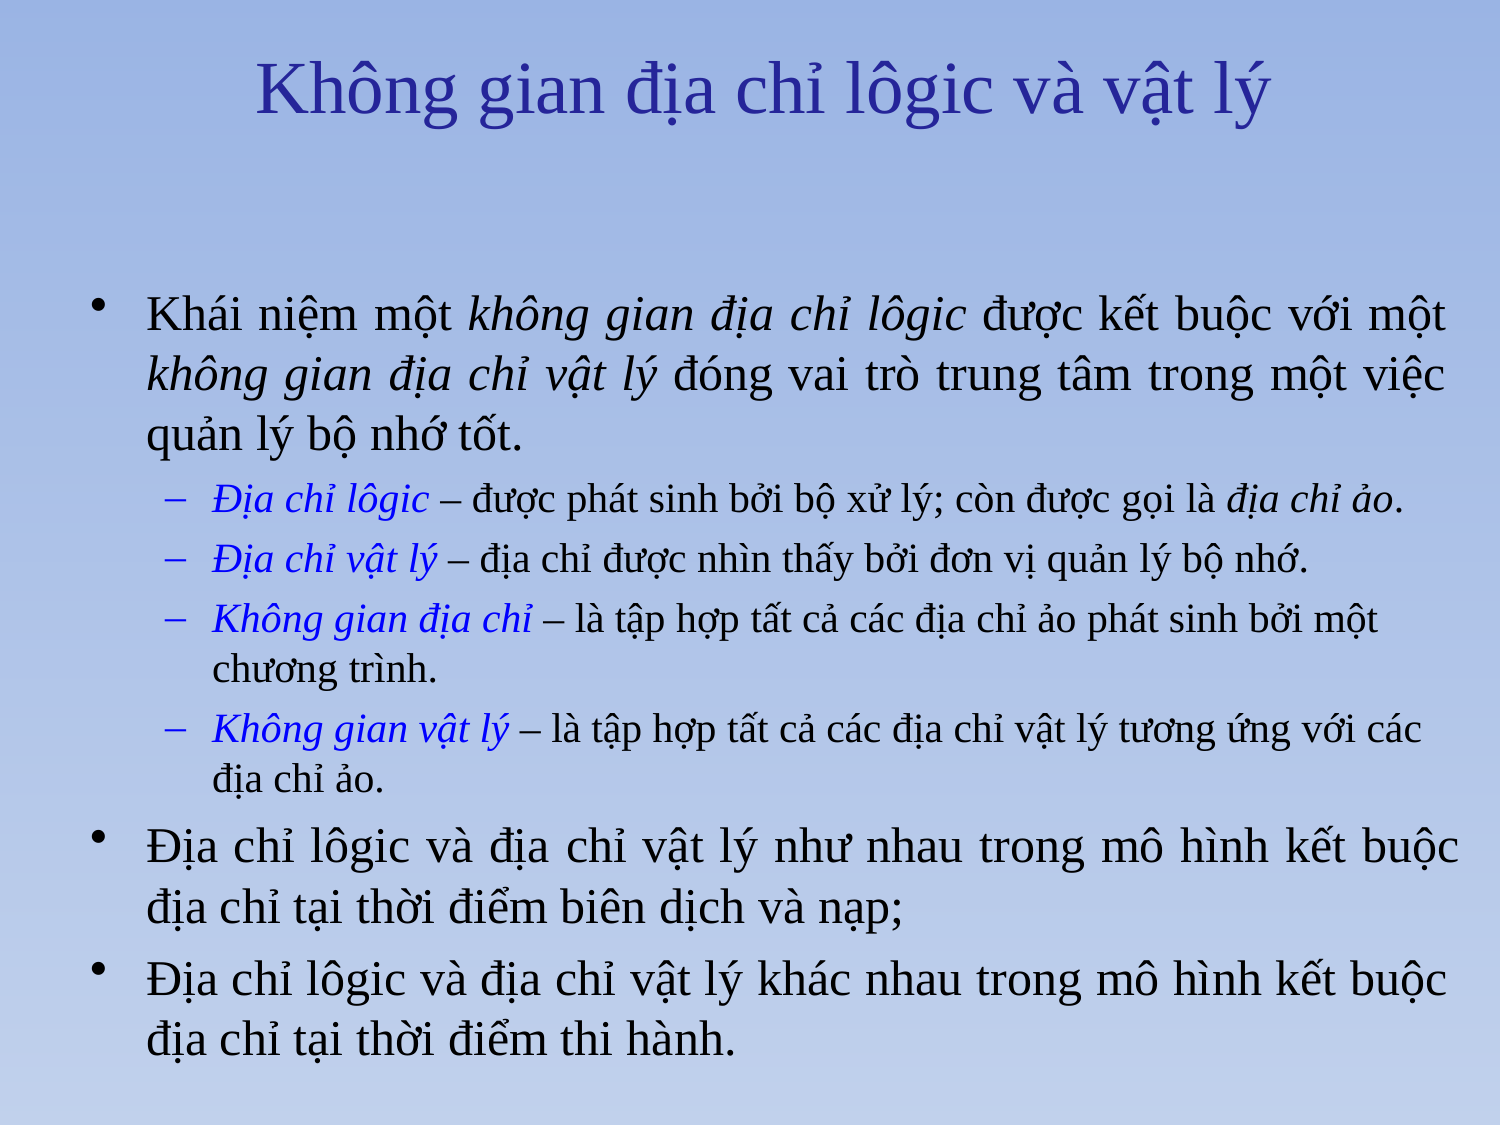

# Không gian địa chỉ lôgic và vật lý
Khái niệm một không gian địa chỉ lôgic được kết buộc với một  không gian địa chỉ vật lý đóng vai trò trung tâm trong một việc  quản lý bộ nhớ tốt.
Địa chỉ lôgic – được phát sinh bởi bộ xử lý; còn được gọi là địa chỉ ảo.
Địa chỉ vật lý – địa chỉ được nhìn thấy bởi đơn vị quản lý bộ nhớ.
Không gian địa chỉ – là tập hợp tất cả các địa chỉ ảo phát sinh bởi một  chương trình.
Không gian vật lý – là tập hợp tất cả các địa chỉ vật lý tương ứng với các  địa chỉ ảo.
Địa chỉ lôgic và địa chỉ vật lý như nhau trong mô hình kết buộc
địa chỉ tại thời điểm biên dịch và nạp;
Địa chỉ lôgic và địa chỉ vật lý khác nhau trong mô hình kết buộc  địa chỉ tại thời điểm thi hành.